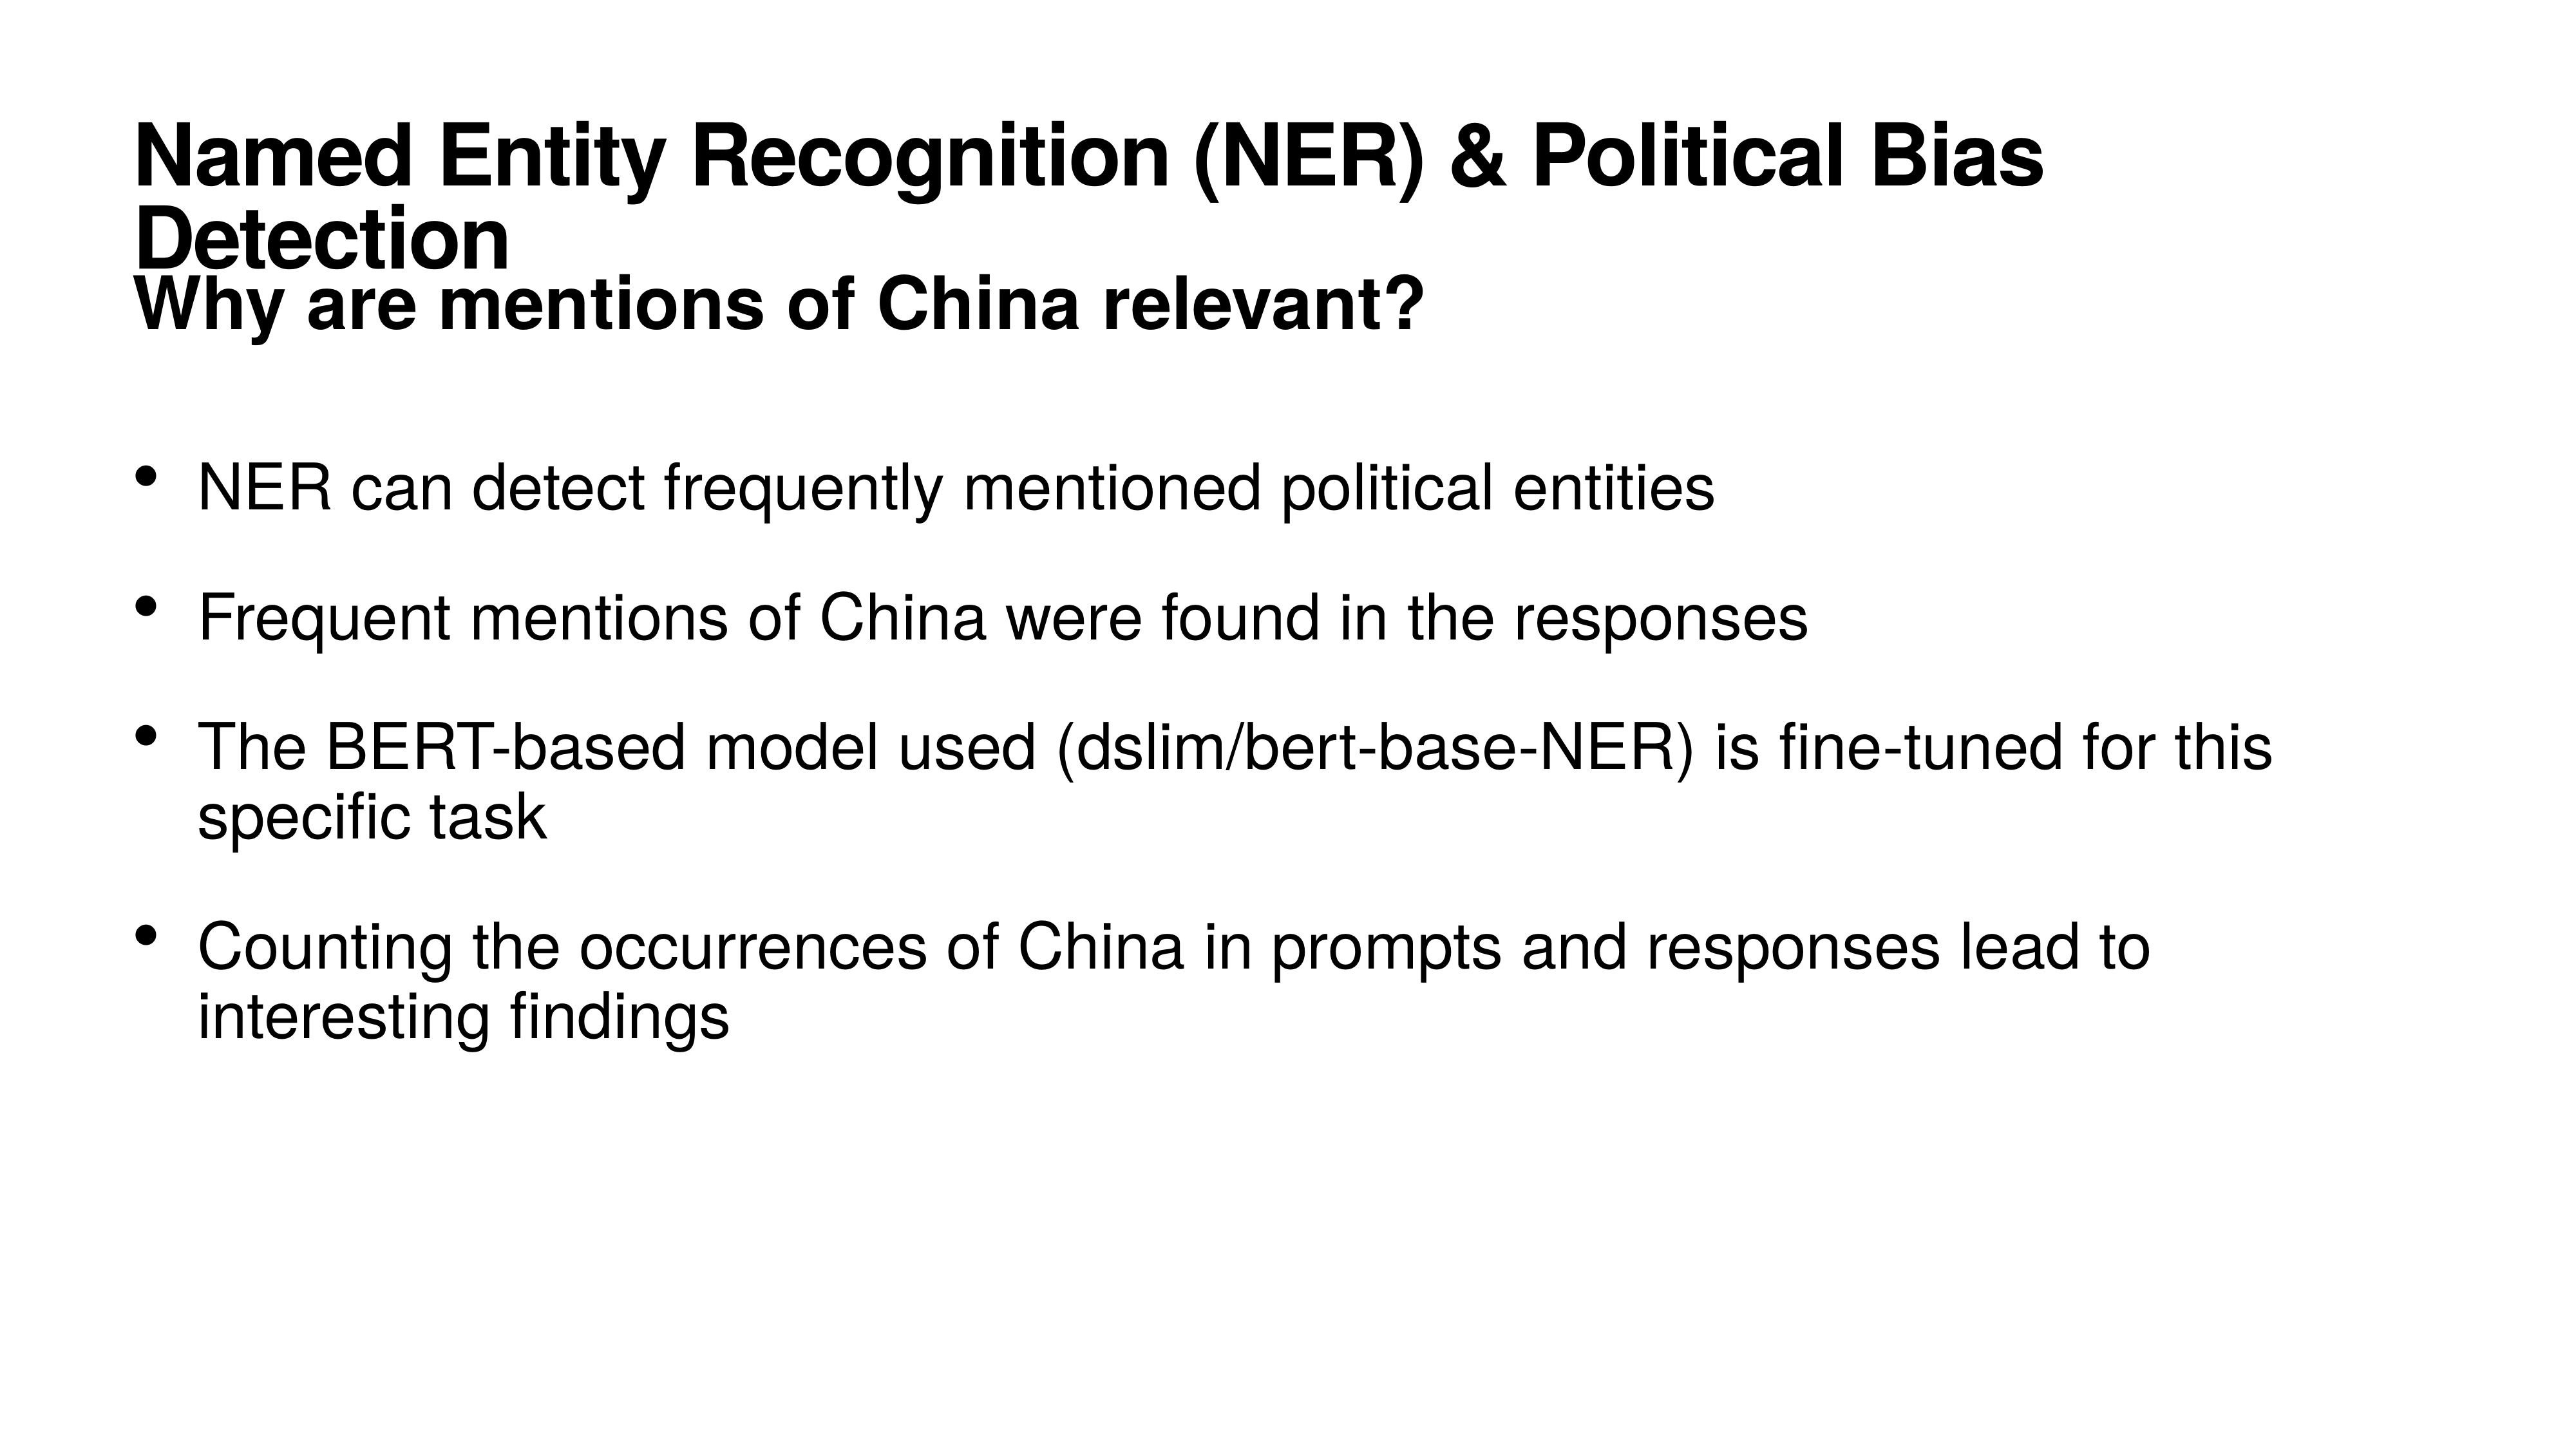

# Named Entity Recognition (NER) & Political Bias Detection
Why are mentions of China relevant?
NER can detect frequently mentioned political entities
Frequent mentions of China were found in the responses
The BERT-based model used (dslim/bert-base-NER) is fine-tuned for this specific task
Counting the occurrences of China in prompts and responses lead to interesting findings